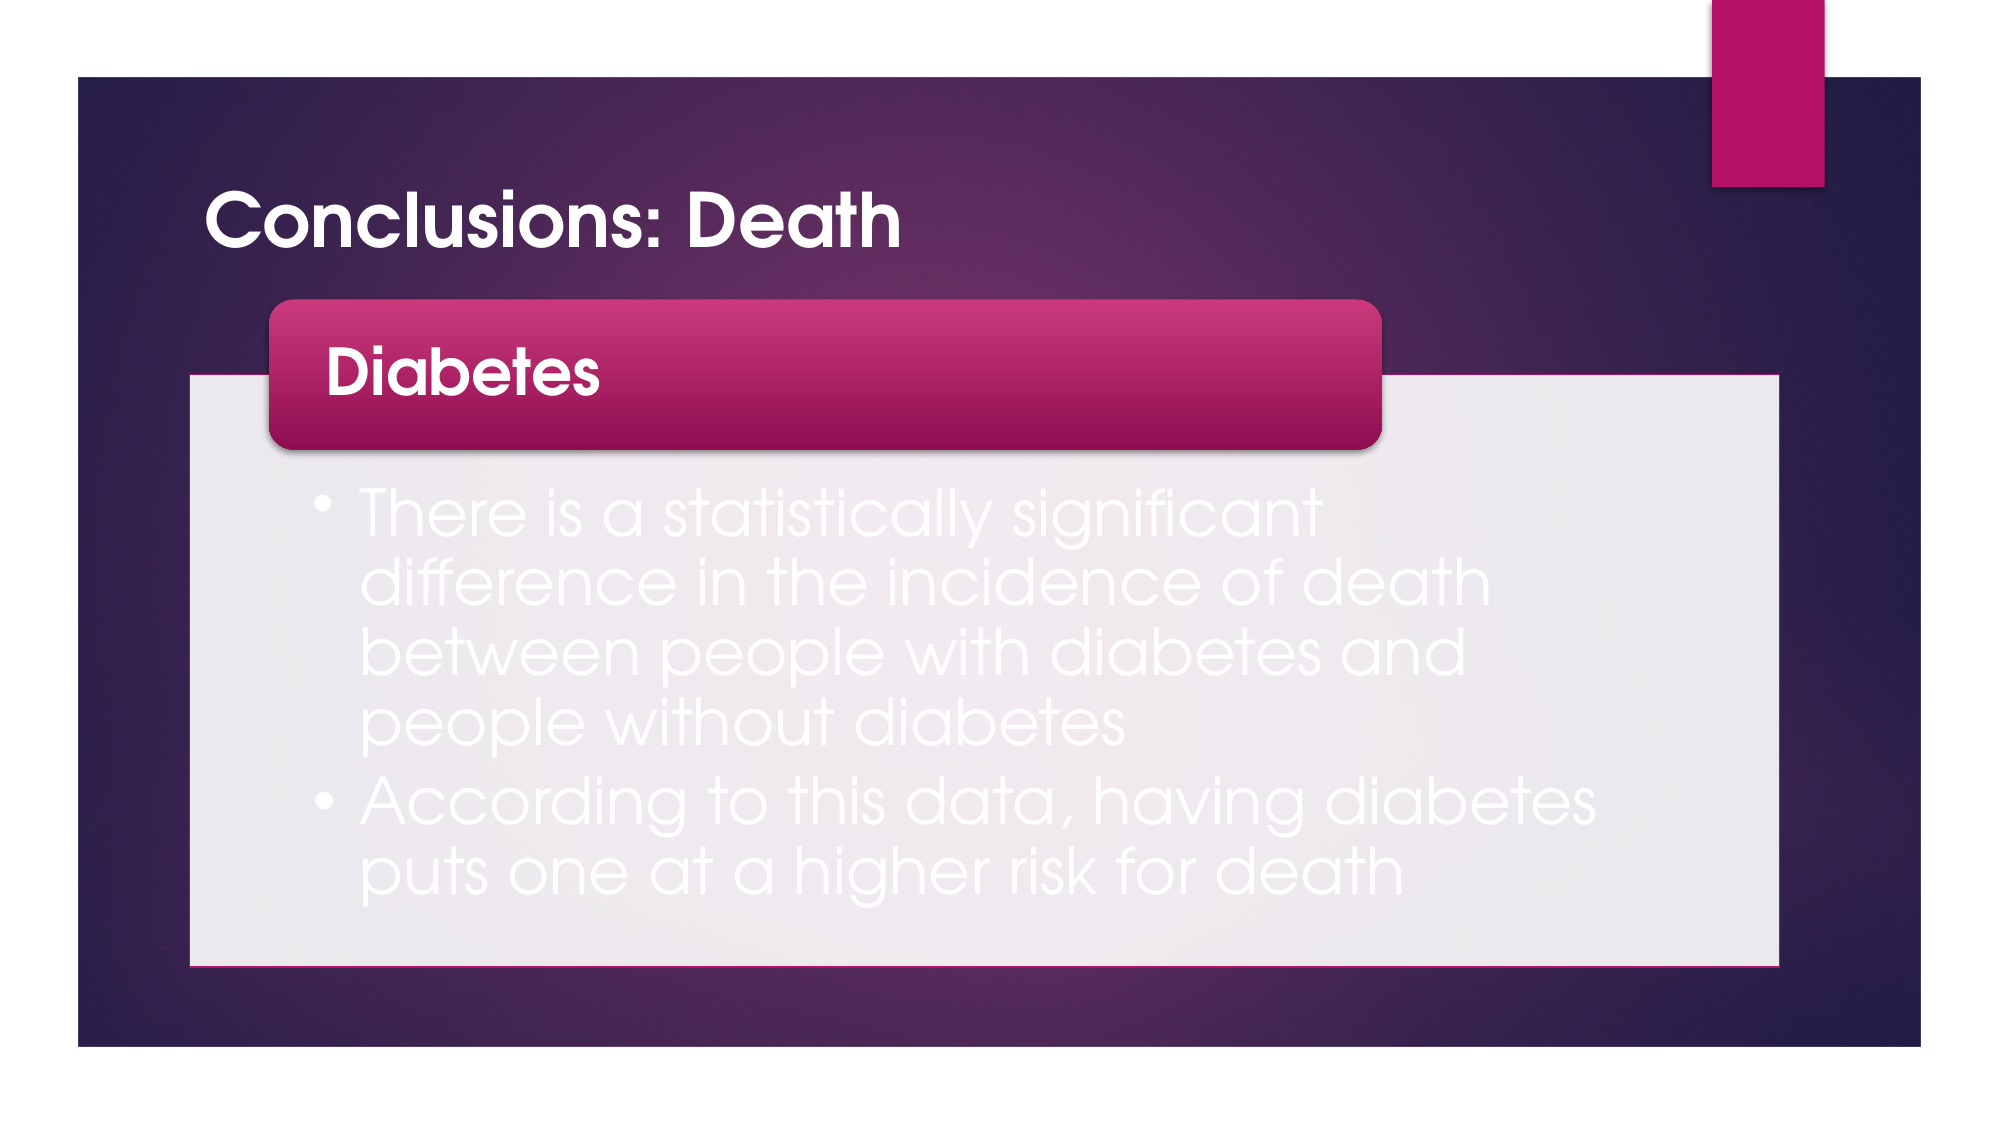

# Conclusions: Death
There is a statistically significant difference in the incidence of death between people with diabetes and people without diabetes
According to this data, having diabetes puts one at a higher risk for death
Diabetes